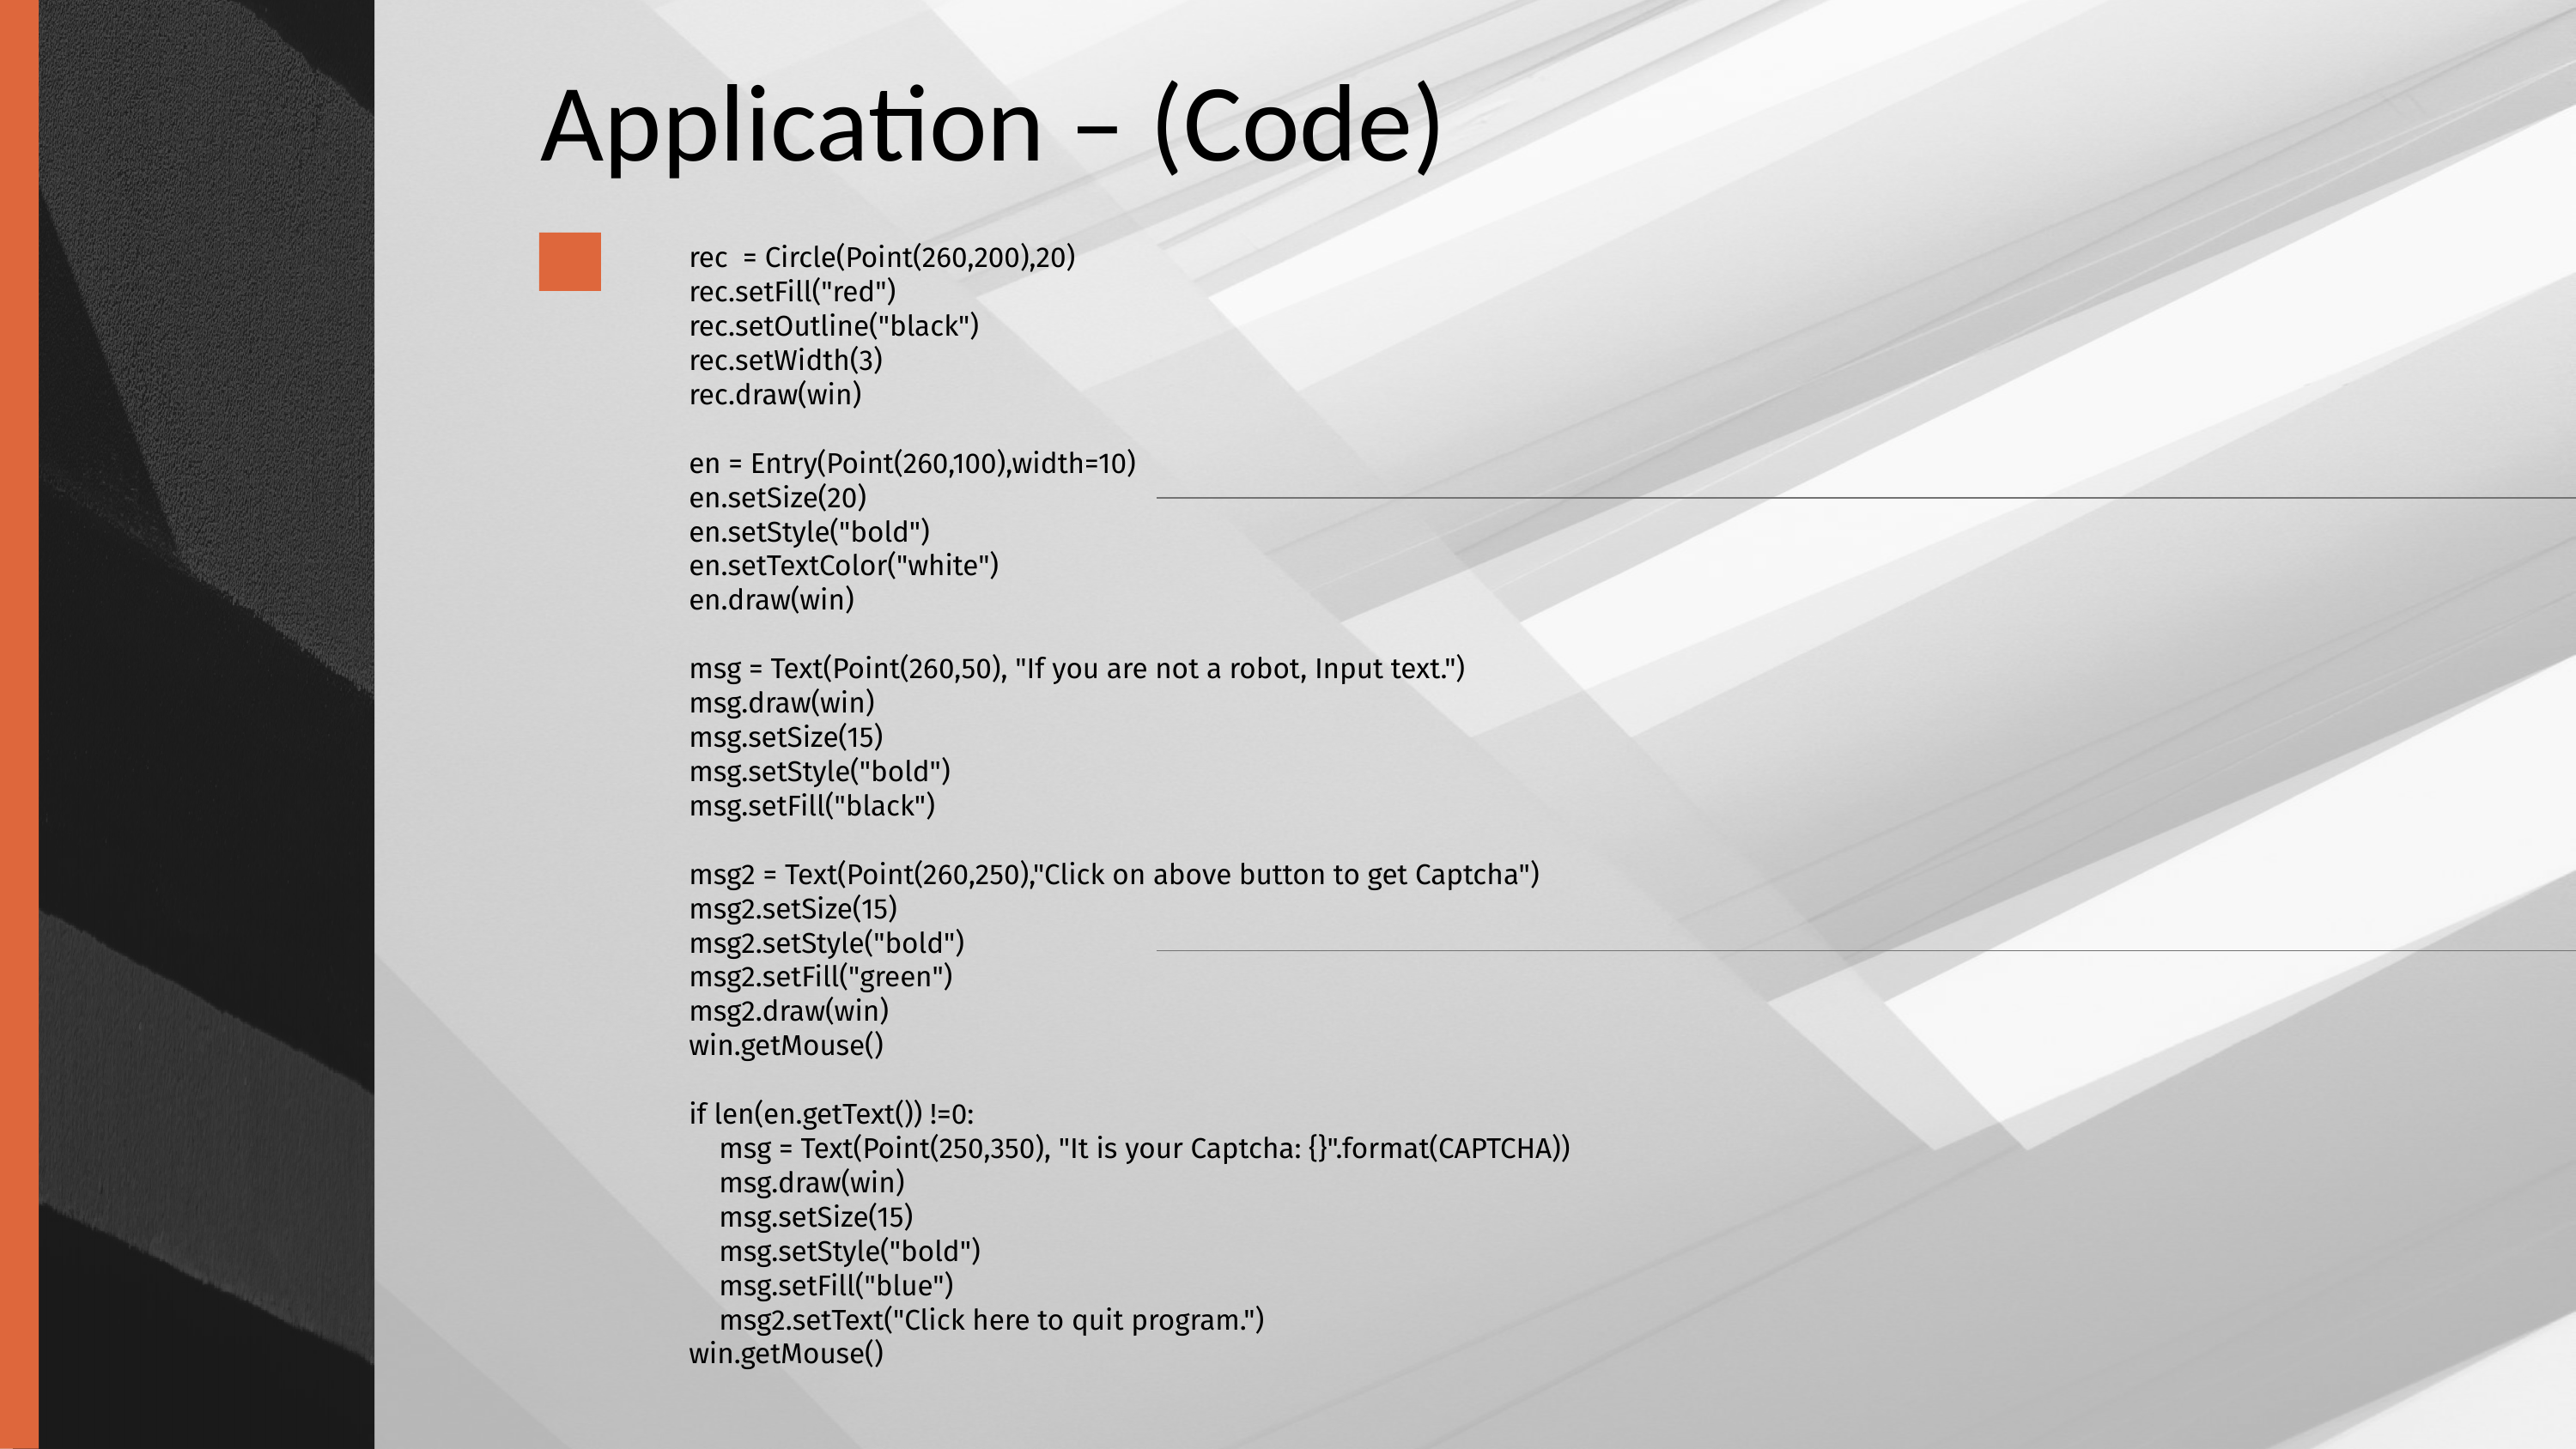

# Application – (Code)
rec  = Circle(Point(260,200),20)
rec.setFill("red")
rec.setOutline("black")
rec.setWidth(3)
rec.draw(win)

en = Entry(Point(260,100),width=10)
en.setSize(20)
en.setStyle("bold")
en.setTextColor("white")
en.draw(win)

msg = Text(Point(260,50), "If you are not a robot, Input text.")
msg.draw(win)
msg.setSize(15)
msg.setStyle("bold")
msg.setFill("black")

msg2 = Text(Point(260,250),"Click on above button to get Captcha")
msg2.setSize(15)
msg2.setStyle("bold")
msg2.setFill("green")
msg2.draw(win)
win.getMouse()

if len(en.getText()) !=0:
    msg = Text(Point(250,350), "It is your Captcha: {}".format(CAPTCHA))
    msg.draw(win)
    msg.setSize(15)
    msg.setStyle("bold")
    msg.setFill("blue")
    msg2.setText("Click here to quit program.")
win.getMouse()